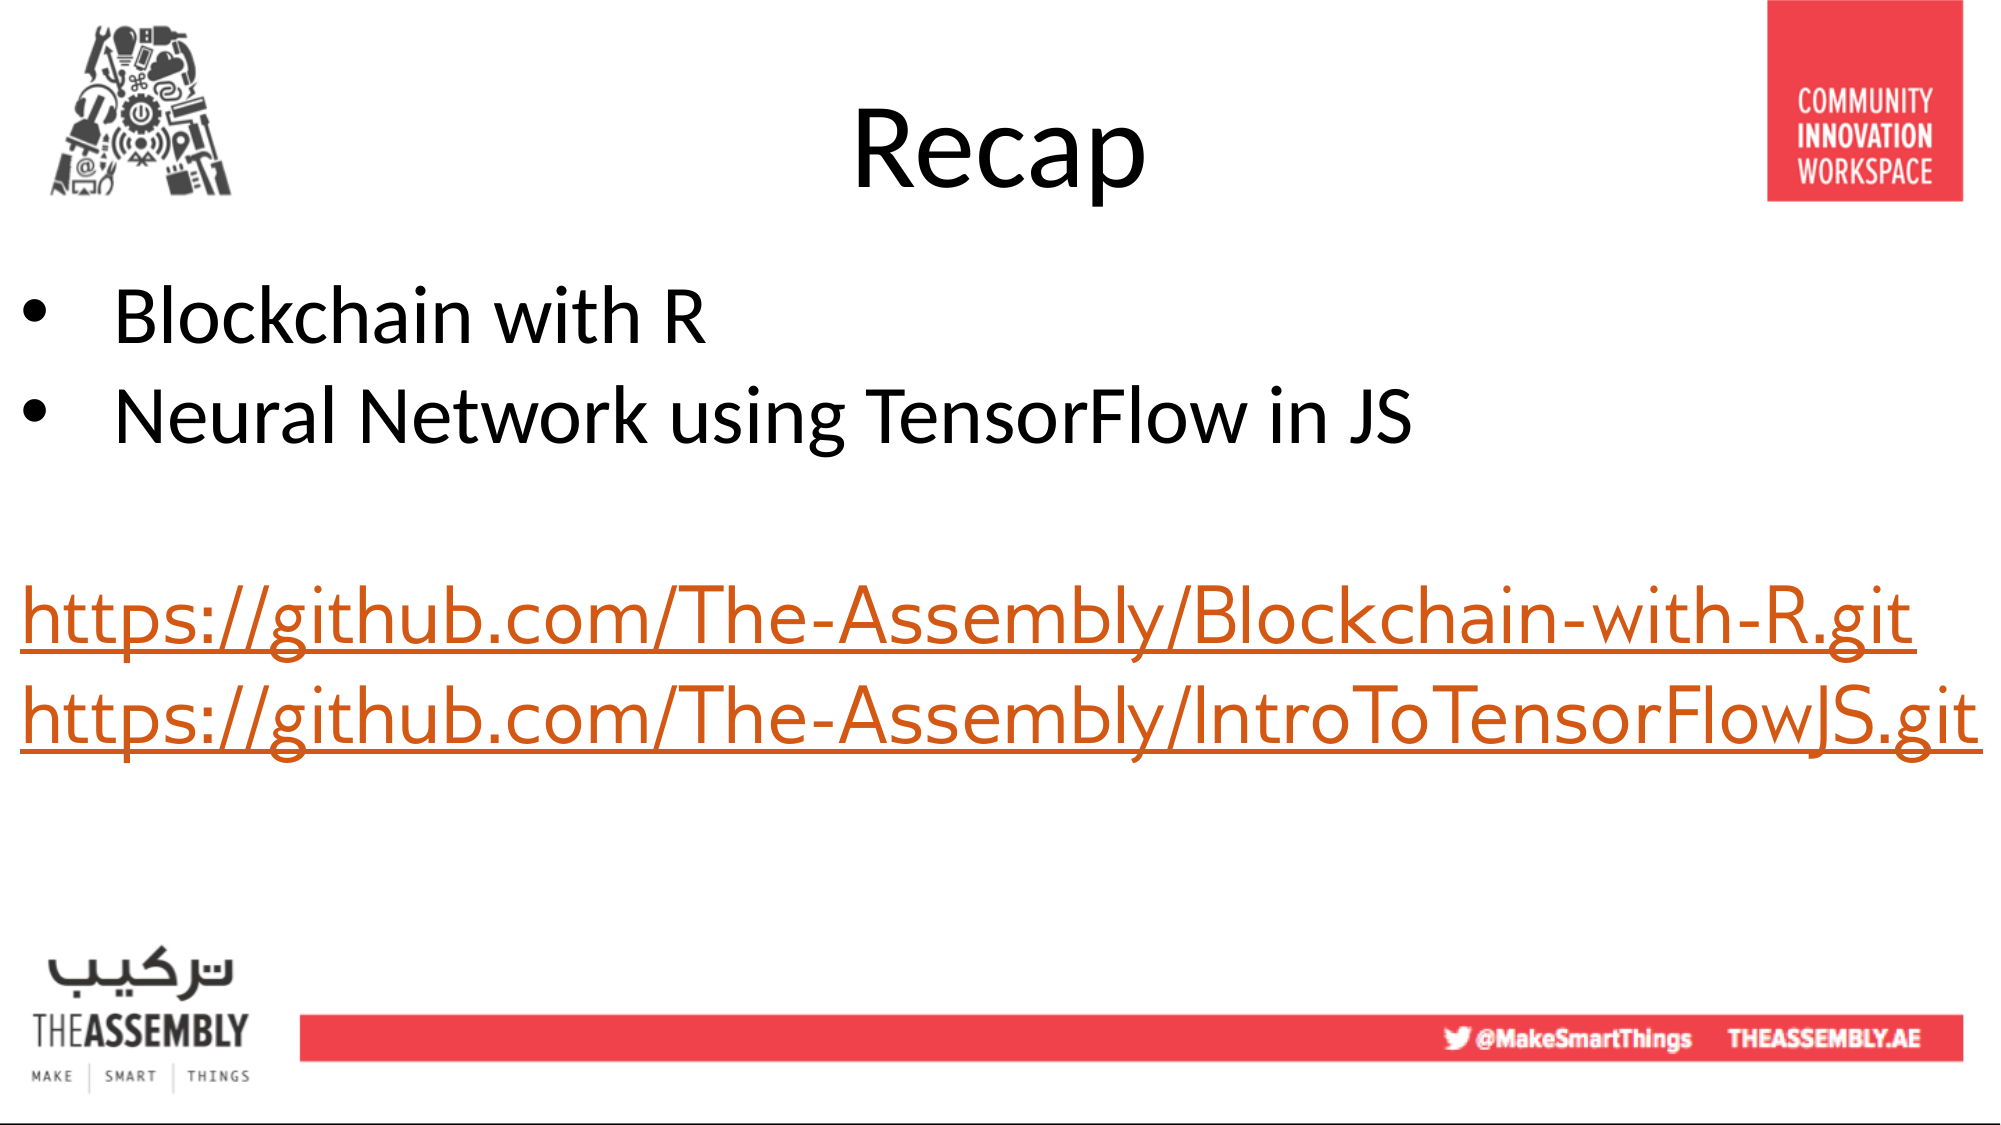

Recap
Blockchain with R
Neural Network using TensorFlow in JS

https://github.com/The-Assembly/Blockchain-with-R.git
https://github.com/The-Assembly/IntroToTensorFlowJS.git